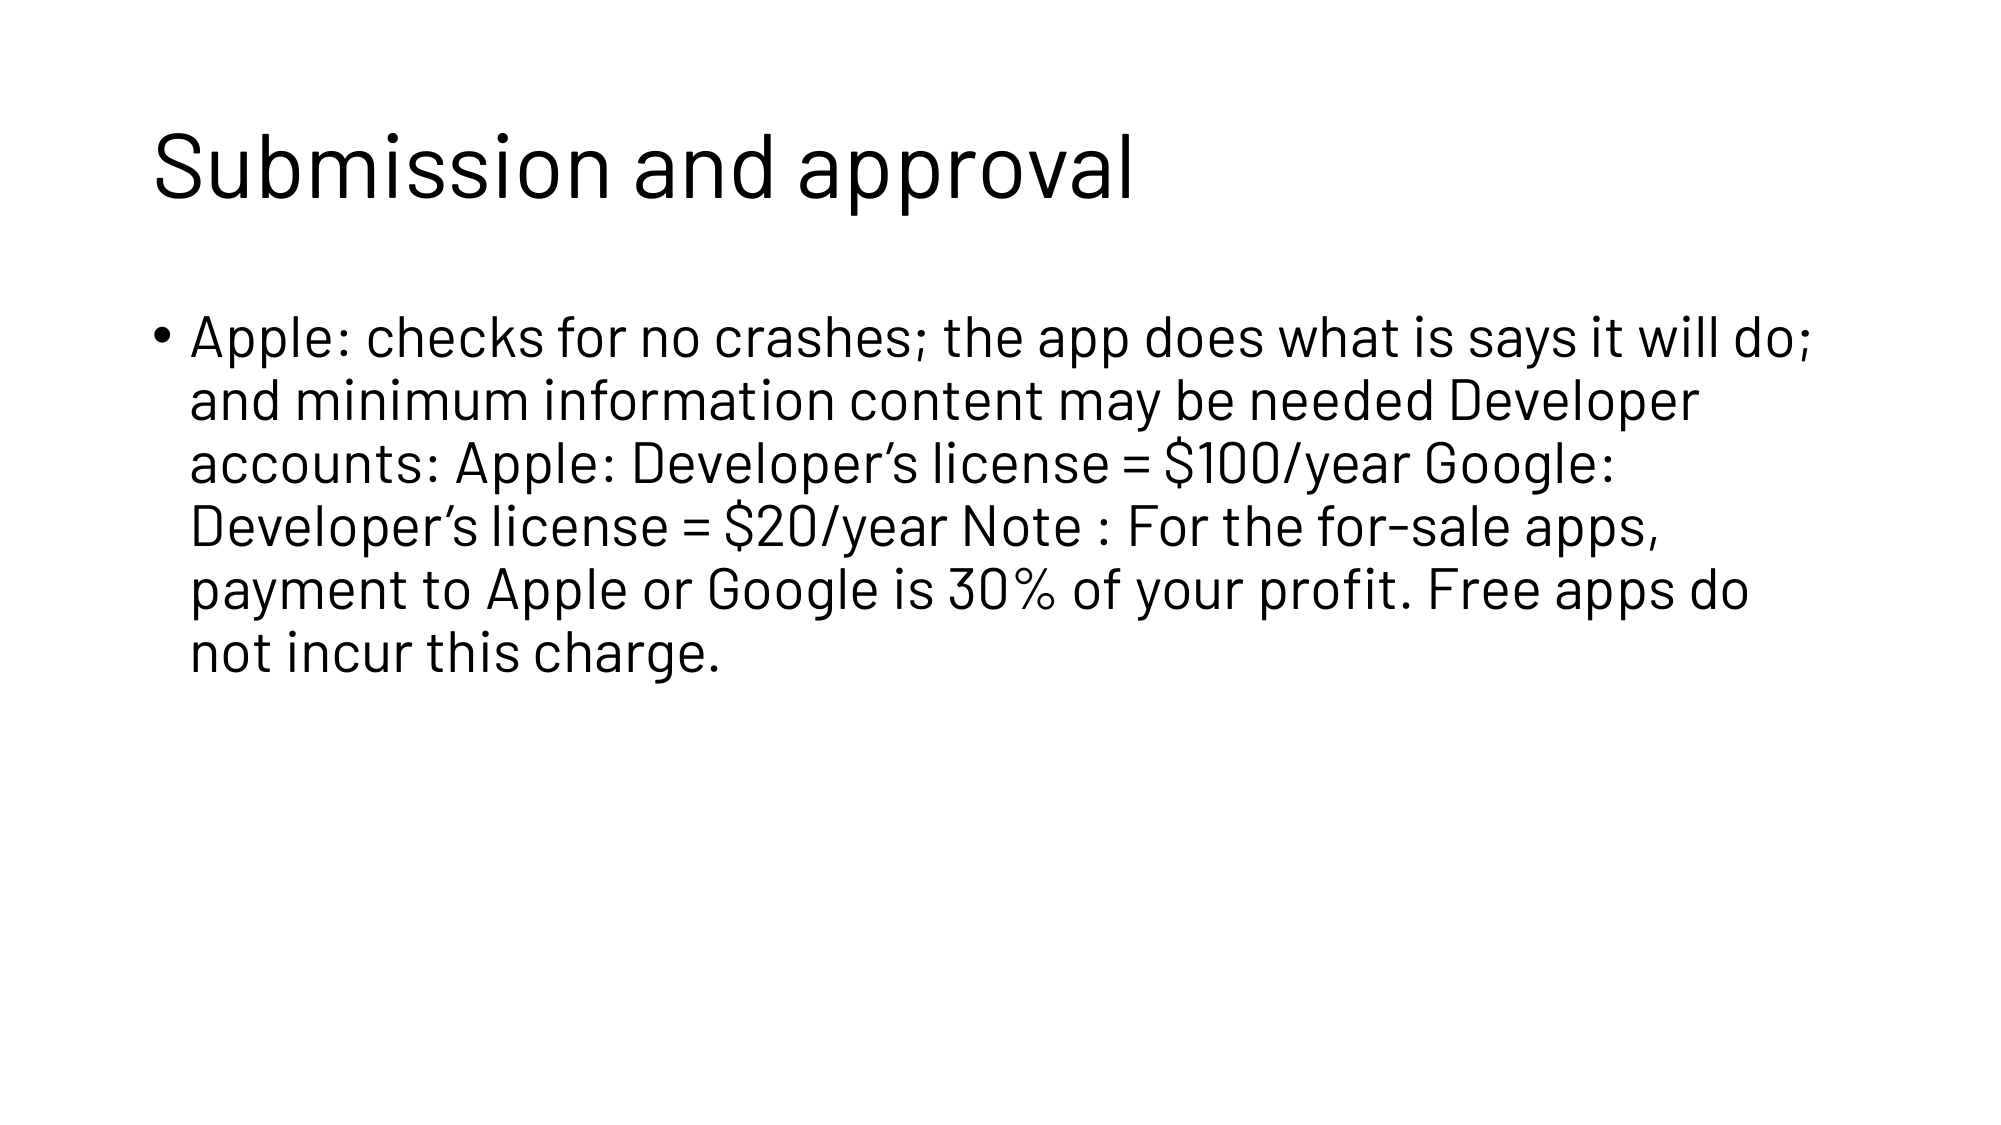

# Submission and approval
Apple: checks for no crashes; the app does what is says it will do; and minimum information content may be needed Developer accounts: Apple: Developer’s license = $100/year Google: Developer’s license = $20/year Note : For the for-sale apps, payment to Apple or Google is 30% of your profit. Free apps do not incur this charge.